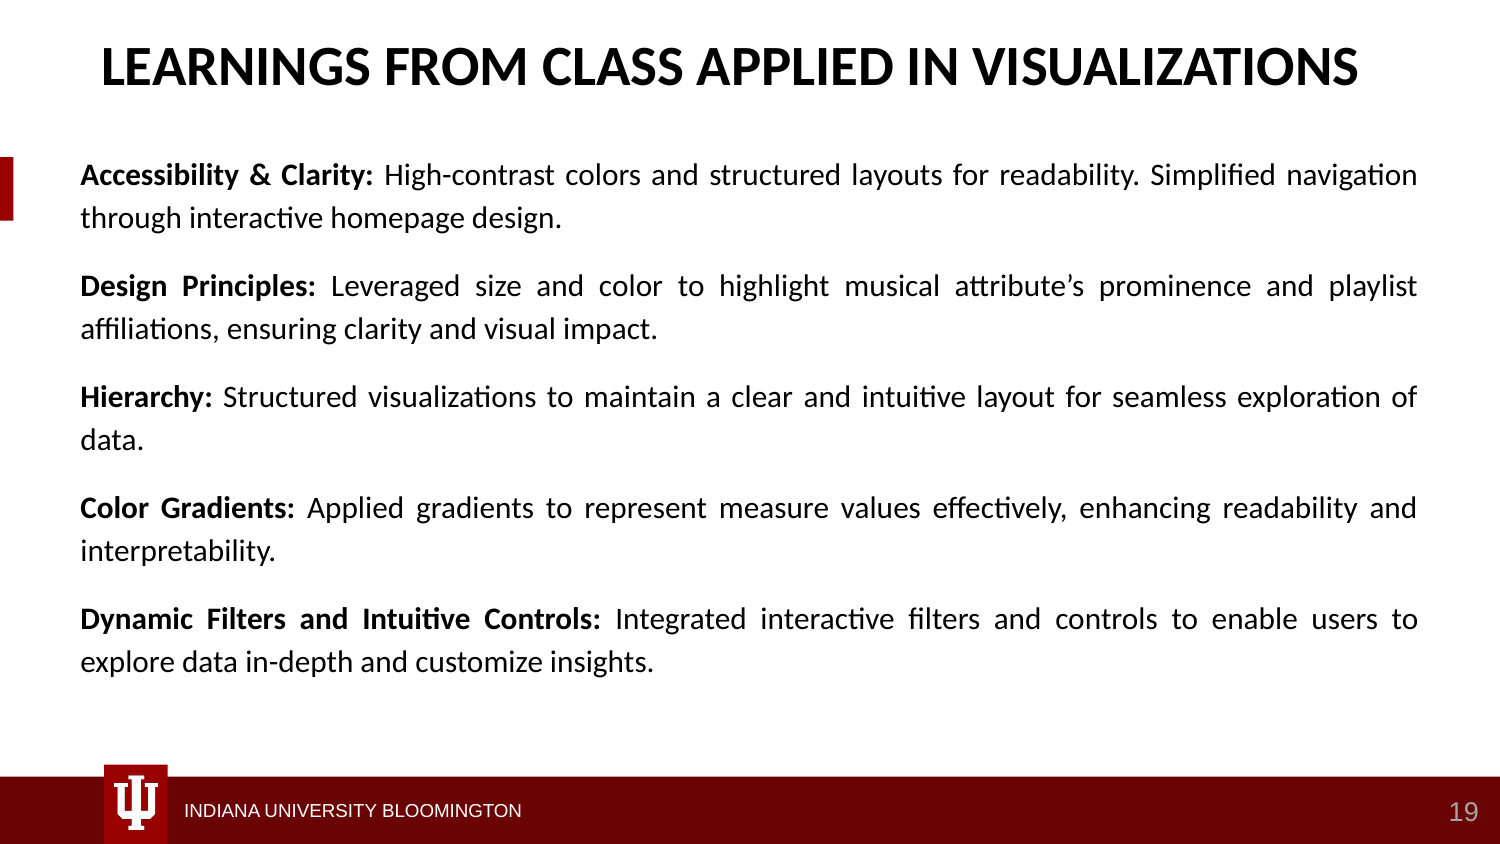

# LEARNINGS FROM CLASS APPLIED IN VISUALIZATIONS
Accessibility & Clarity: High-contrast colors and structured layouts for readability. Simplified navigation through interactive homepage design.
Design Principles: Leveraged size and color to highlight musical attribute’s prominence and playlist affiliations, ensuring clarity and visual impact.
Hierarchy: Structured visualizations to maintain a clear and intuitive layout for seamless exploration of data.
Color Gradients: Applied gradients to represent measure values effectively, enhancing readability and interpretability.
Dynamic Filters and Intuitive Controls: Integrated interactive filters and controls to enable users to explore data in-depth and customize insights.

19